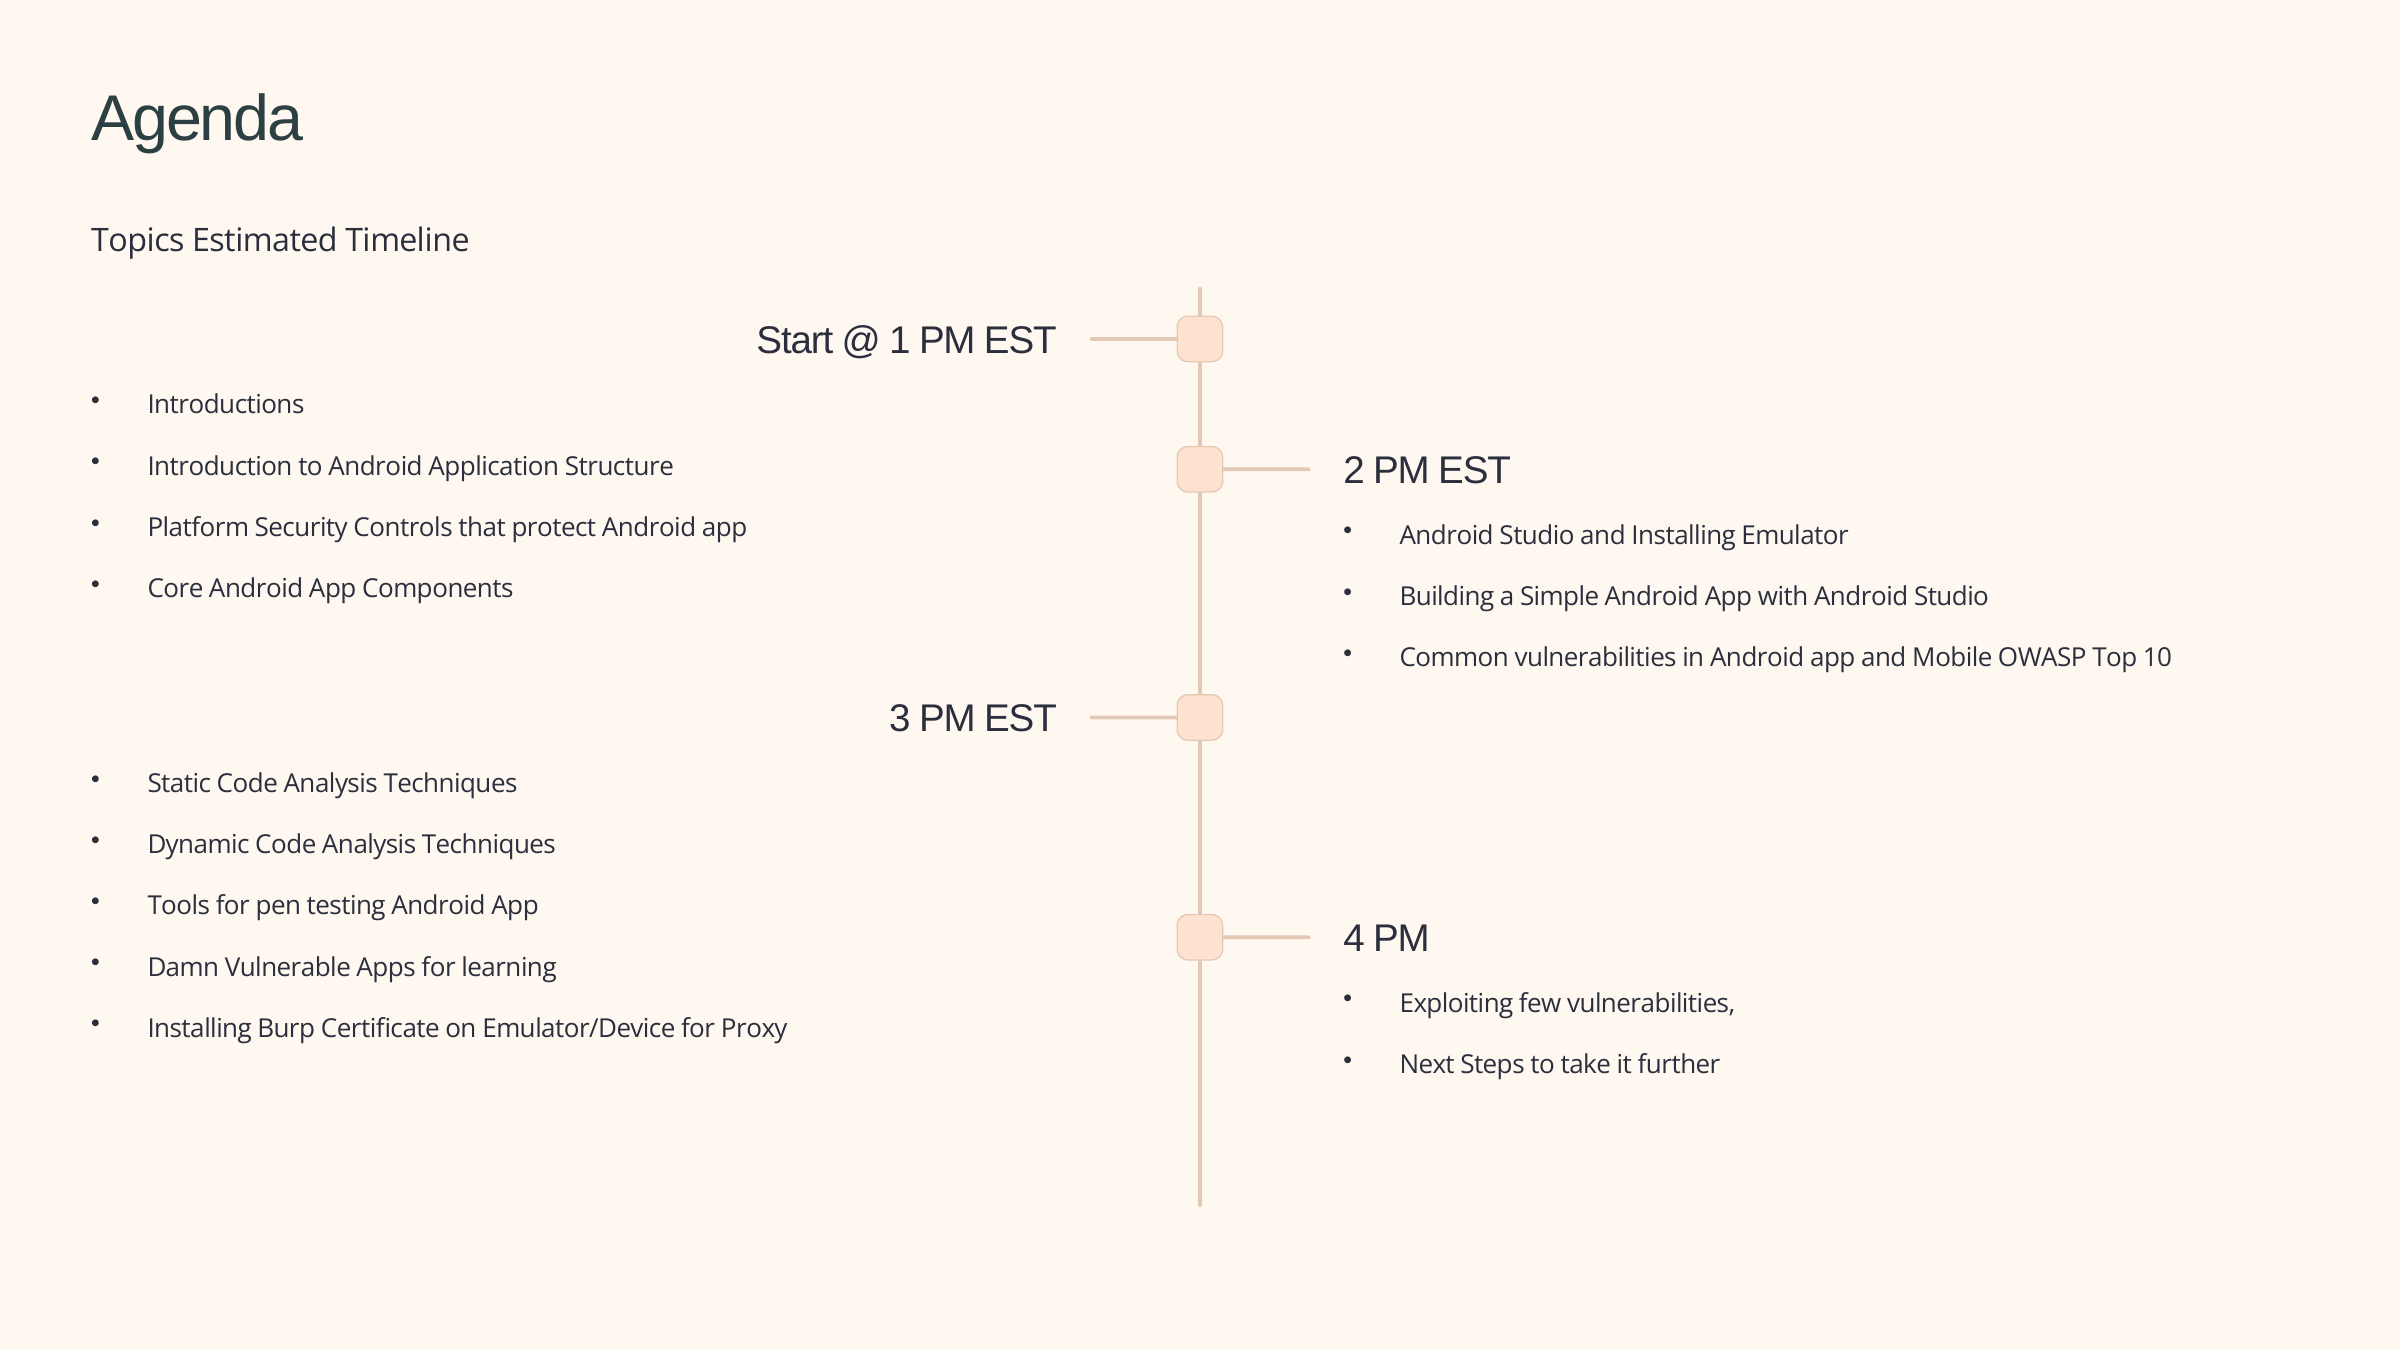

Agenda
Topics Estimated Timeline

Start @ 1 PM EST

Introductions
Introduction to Android Application Structure
2 PM EST

Platform Security Controls that protect Android app
Android Studio and Installing Emulator
Core Android App Components
Building a Simple Android App with Android Studio
Common vulnerabilities in Android app and Mobile OWASP Top 10
3 PM EST

Static Code Analysis Techniques
Dynamic Code Analysis Techniques
Tools for pen testing Android App
4 PM

Damn Vulnerable Apps for learning
Exploiting few vulnerabilities,
Installing Burp Certificate on Emulator/Device for Proxy
Next Steps to take it further